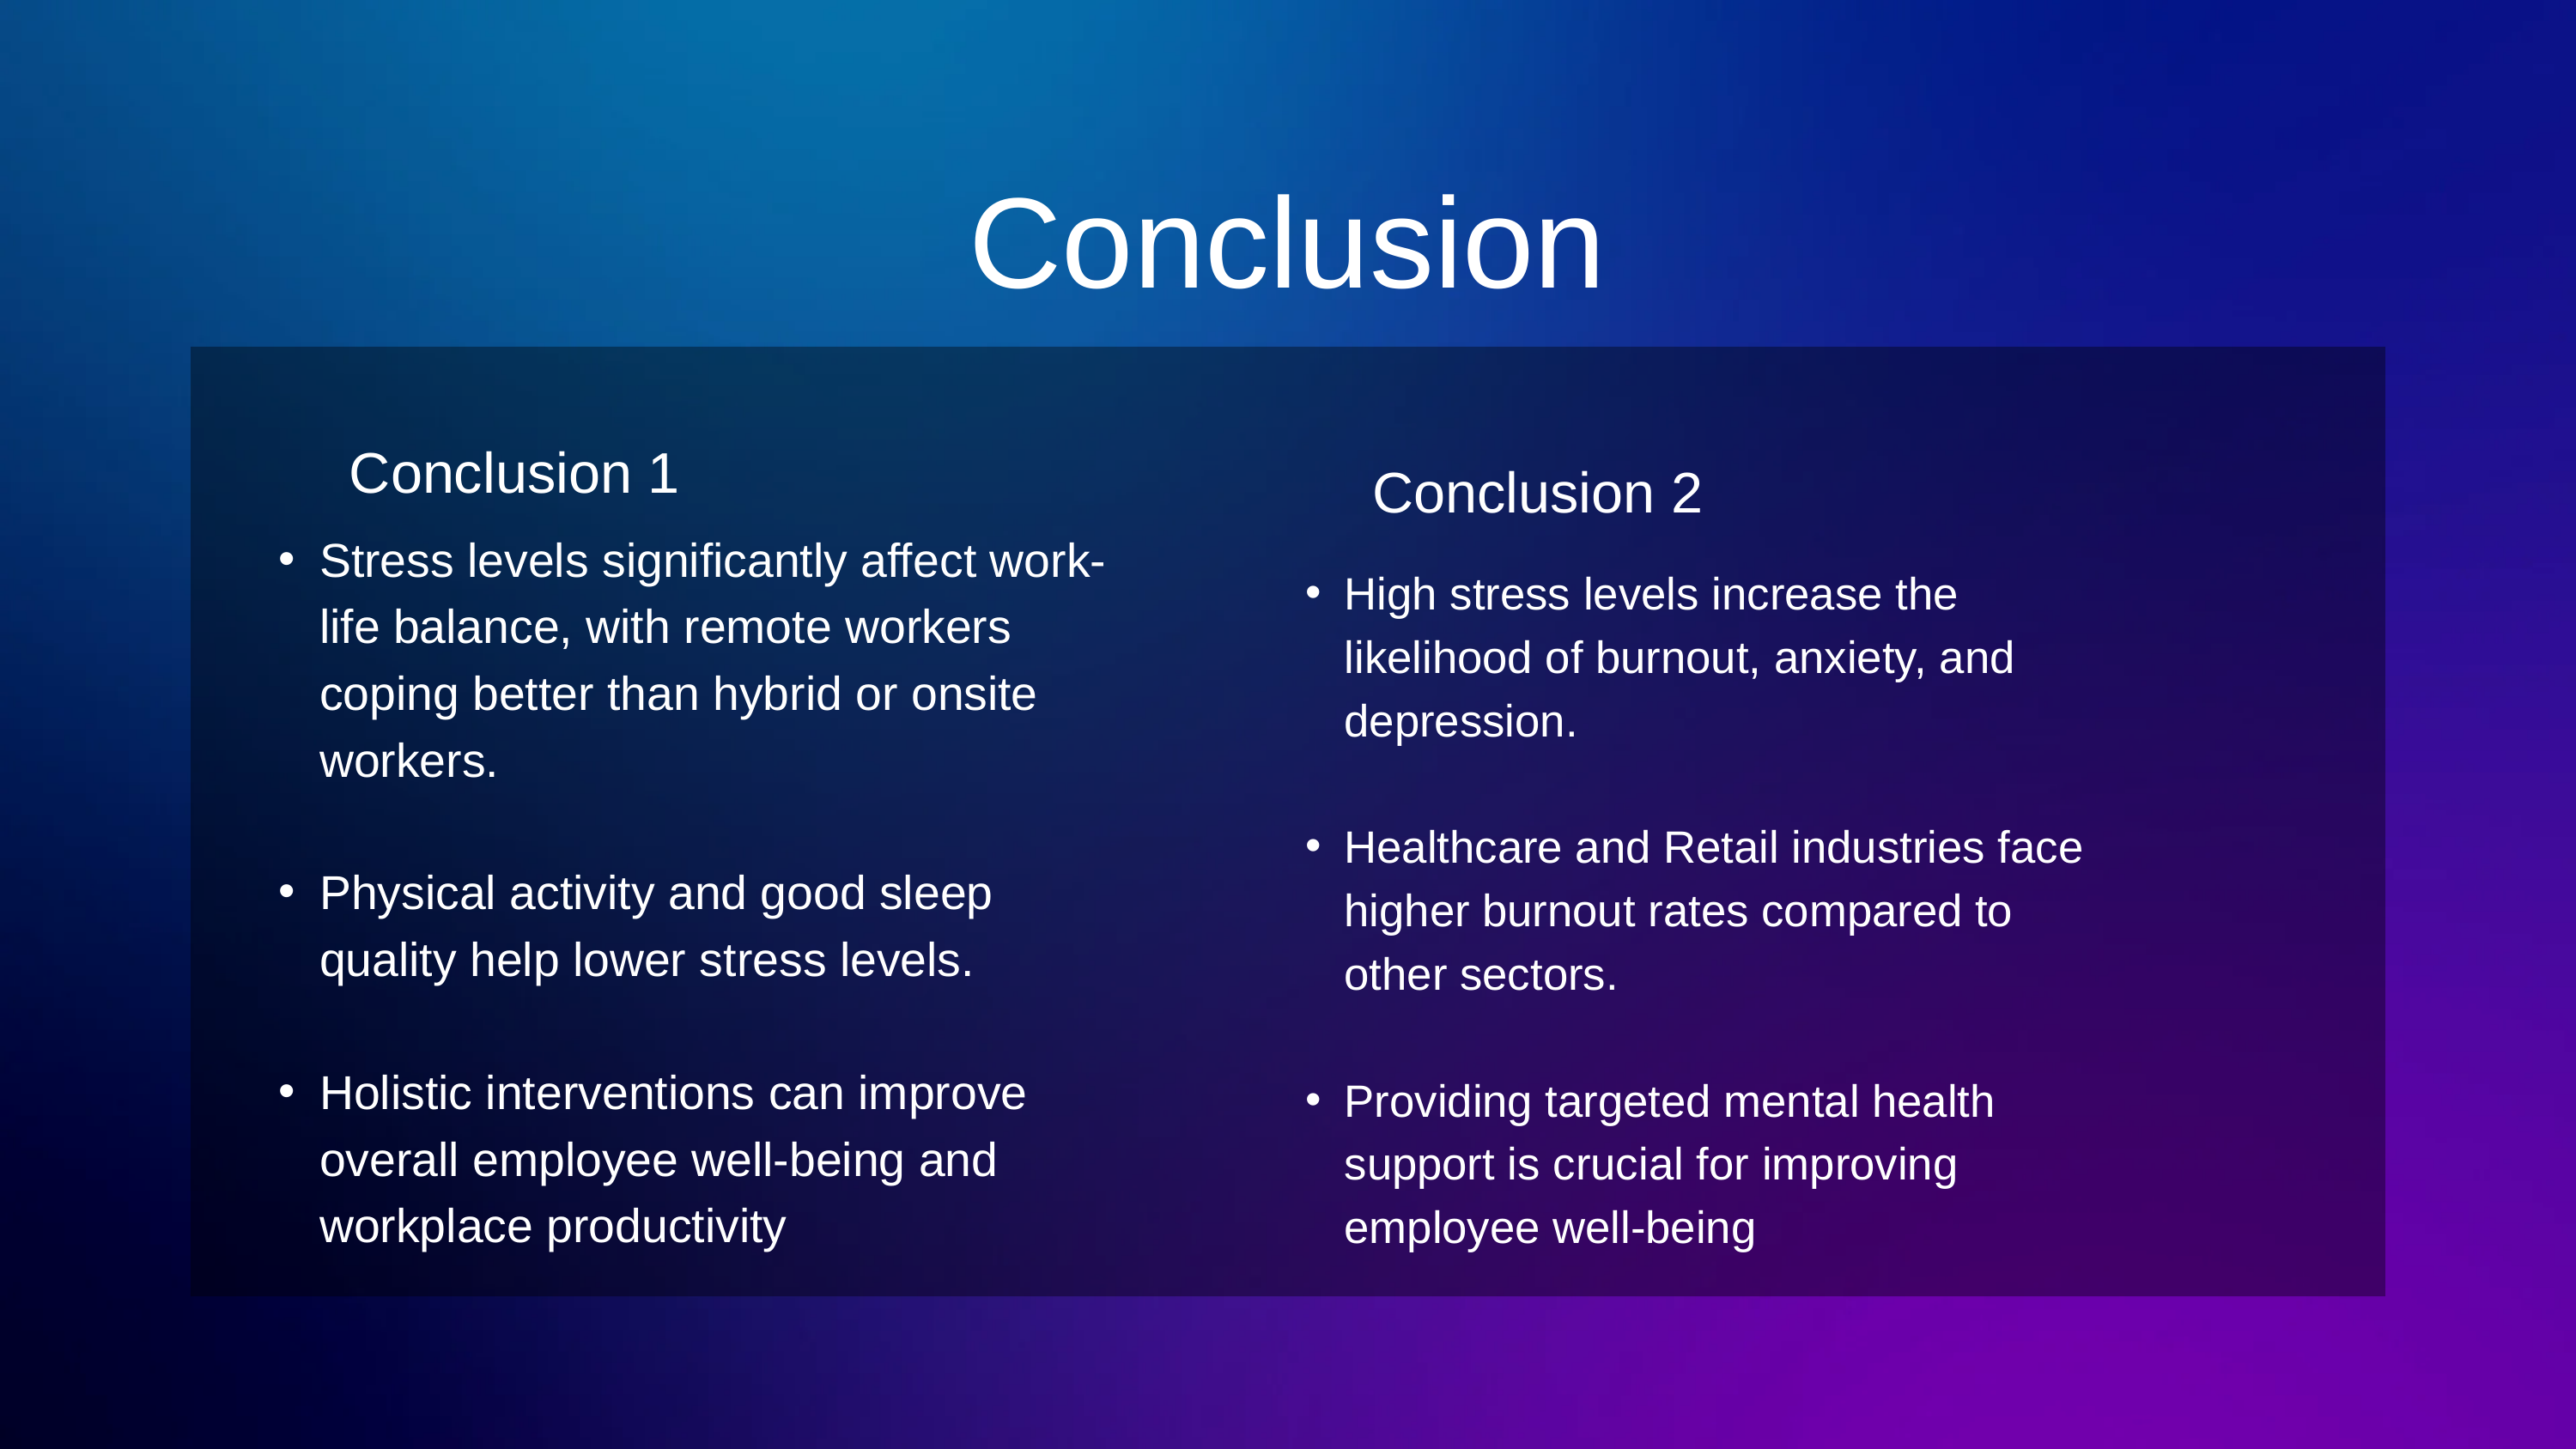

Conclusion

Conclusion 1
Conclusion 2
Stress levels significantly affect work-life balance, with remote workers coping better than hybrid or onsite workers.

Physical activity and good sleep quality help lower stress levels.

Holistic interventions can improve overall employee well-being and workplace productivity
High stress levels increase the likelihood of burnout, anxiety, and depression.

Healthcare and Retail industries face higher burnout rates compared to other sectors.

Providing targeted mental health support is crucial for improving employee well-being